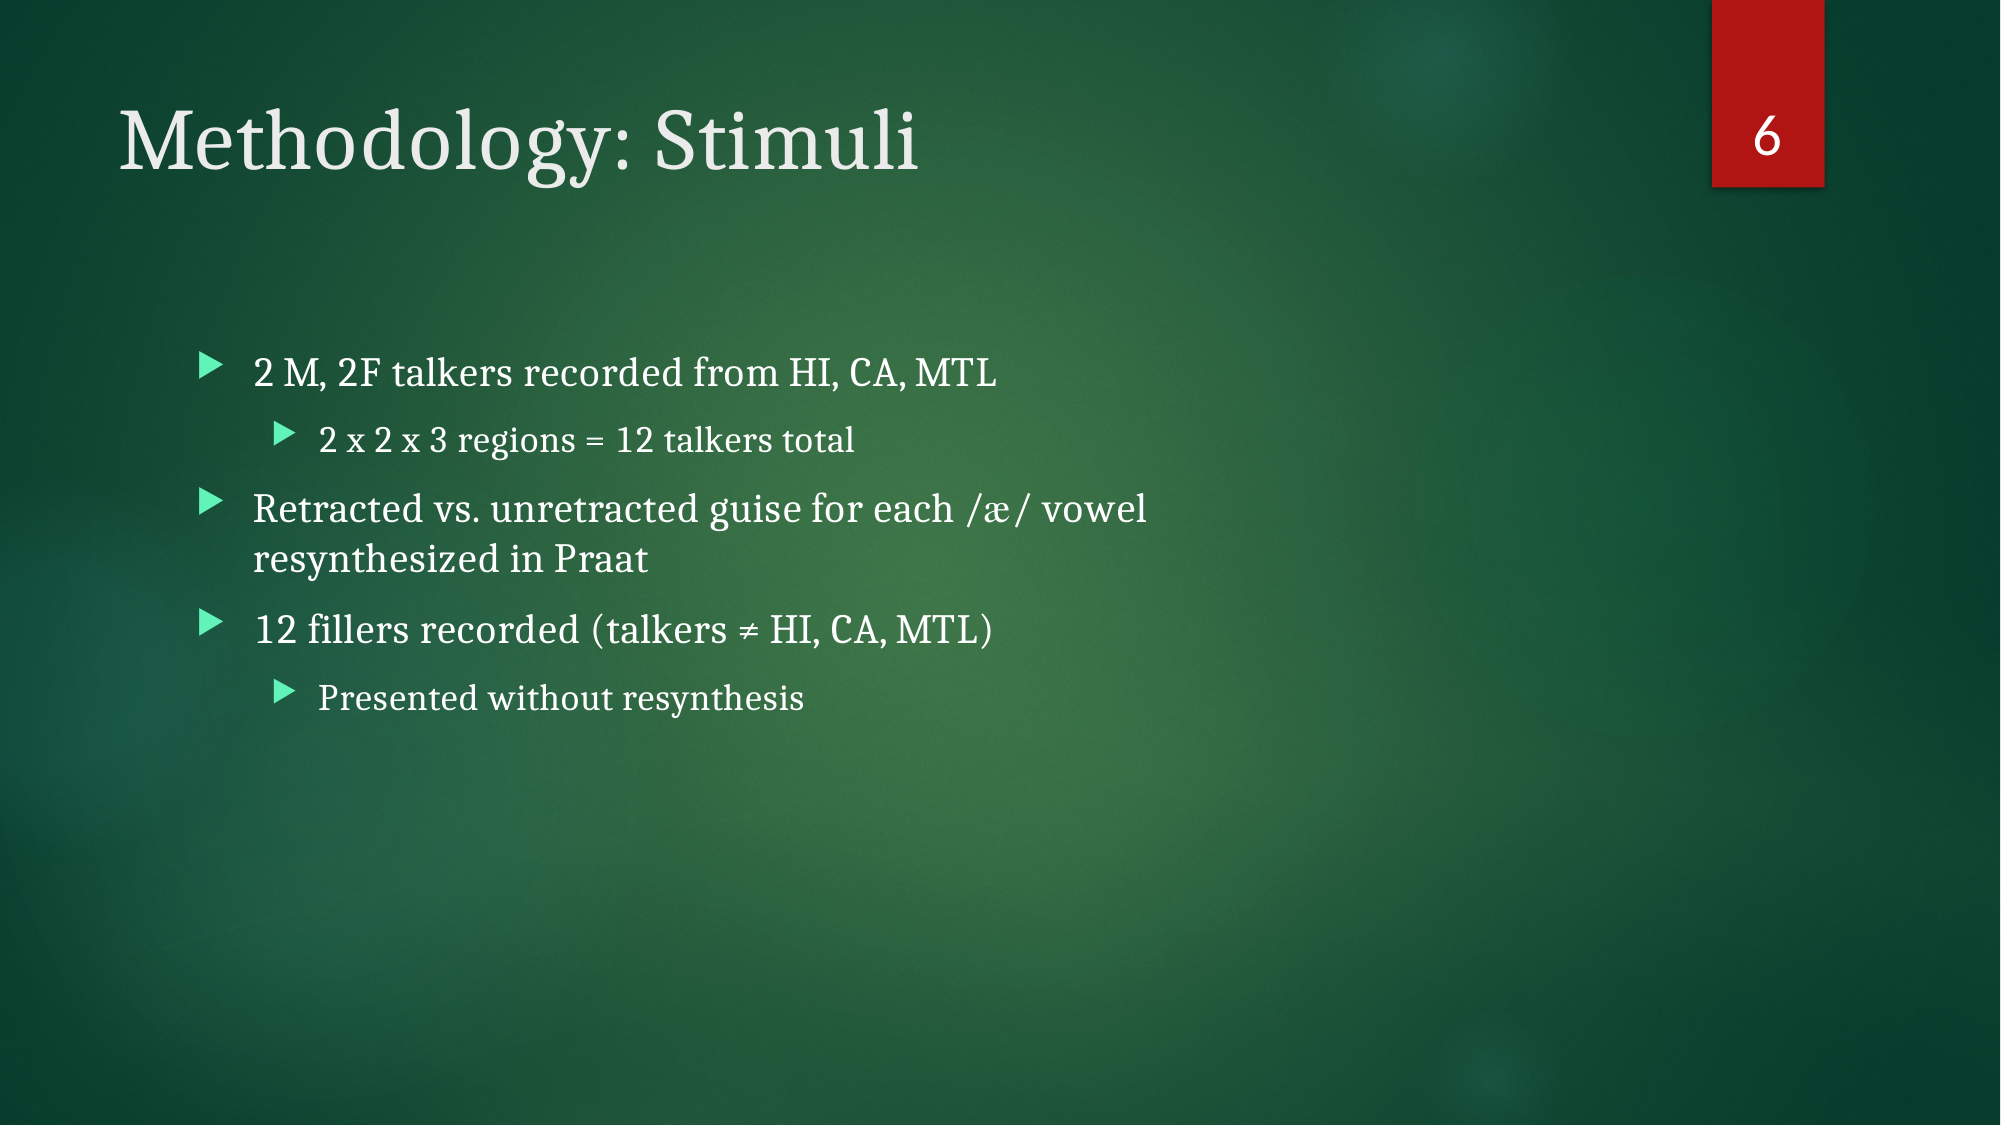

6
# Methodology: Stimuli
2 M, 2F talkers recorded from HI, CA, MTL
2 x 2 x 3 regions = 12 talkers total
Retracted vs. unretracted guise for each /æ/ vowel resynthesized in Praat
12 fillers recorded (talkers ≠ HI, CA, MTL)
Presented without resynthesis